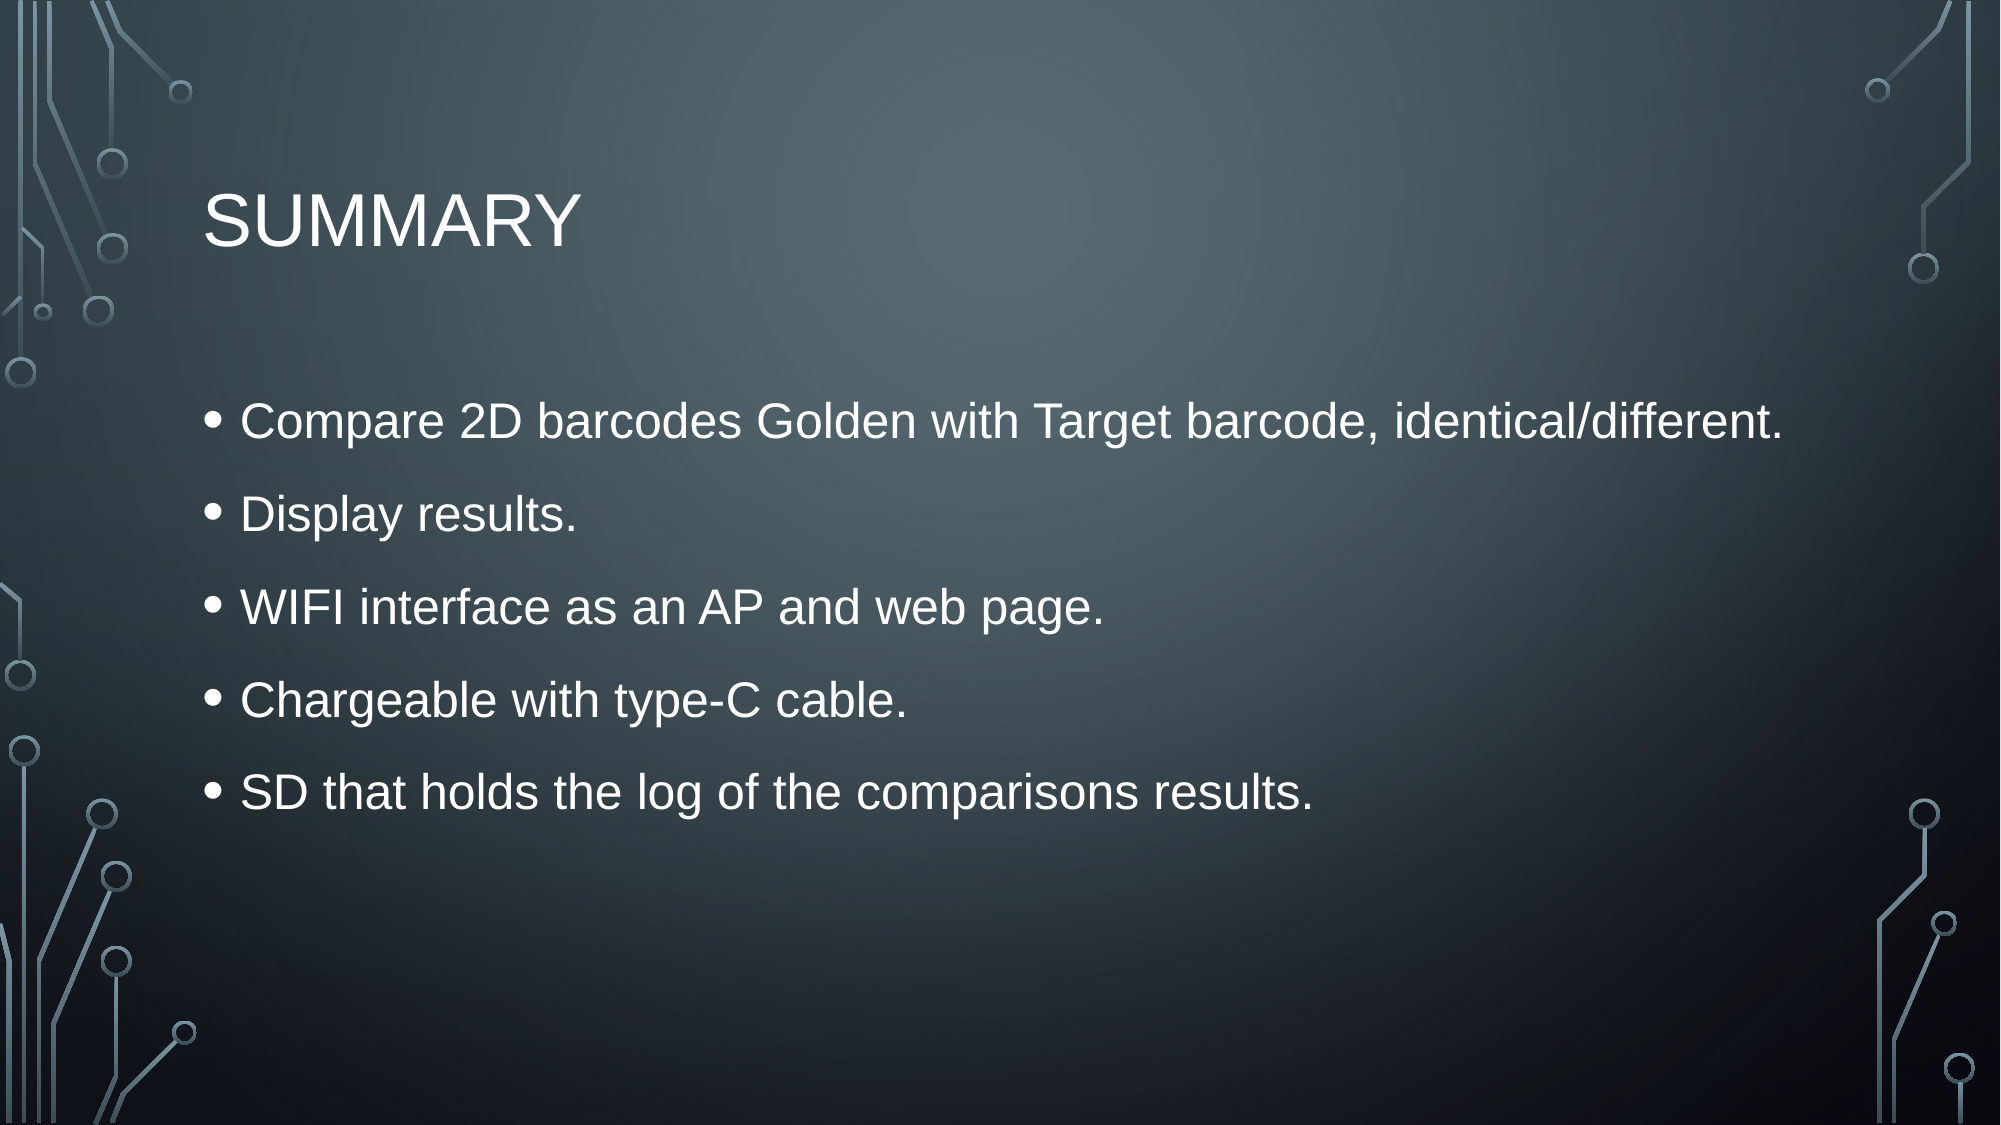

# Summary
Compare 2D barcodes Golden with Target barcode, identical/different.
Display results.
WIFI interface as an AP and web page.
Chargeable with type-C cable.
SD that holds the log of the comparisons results.